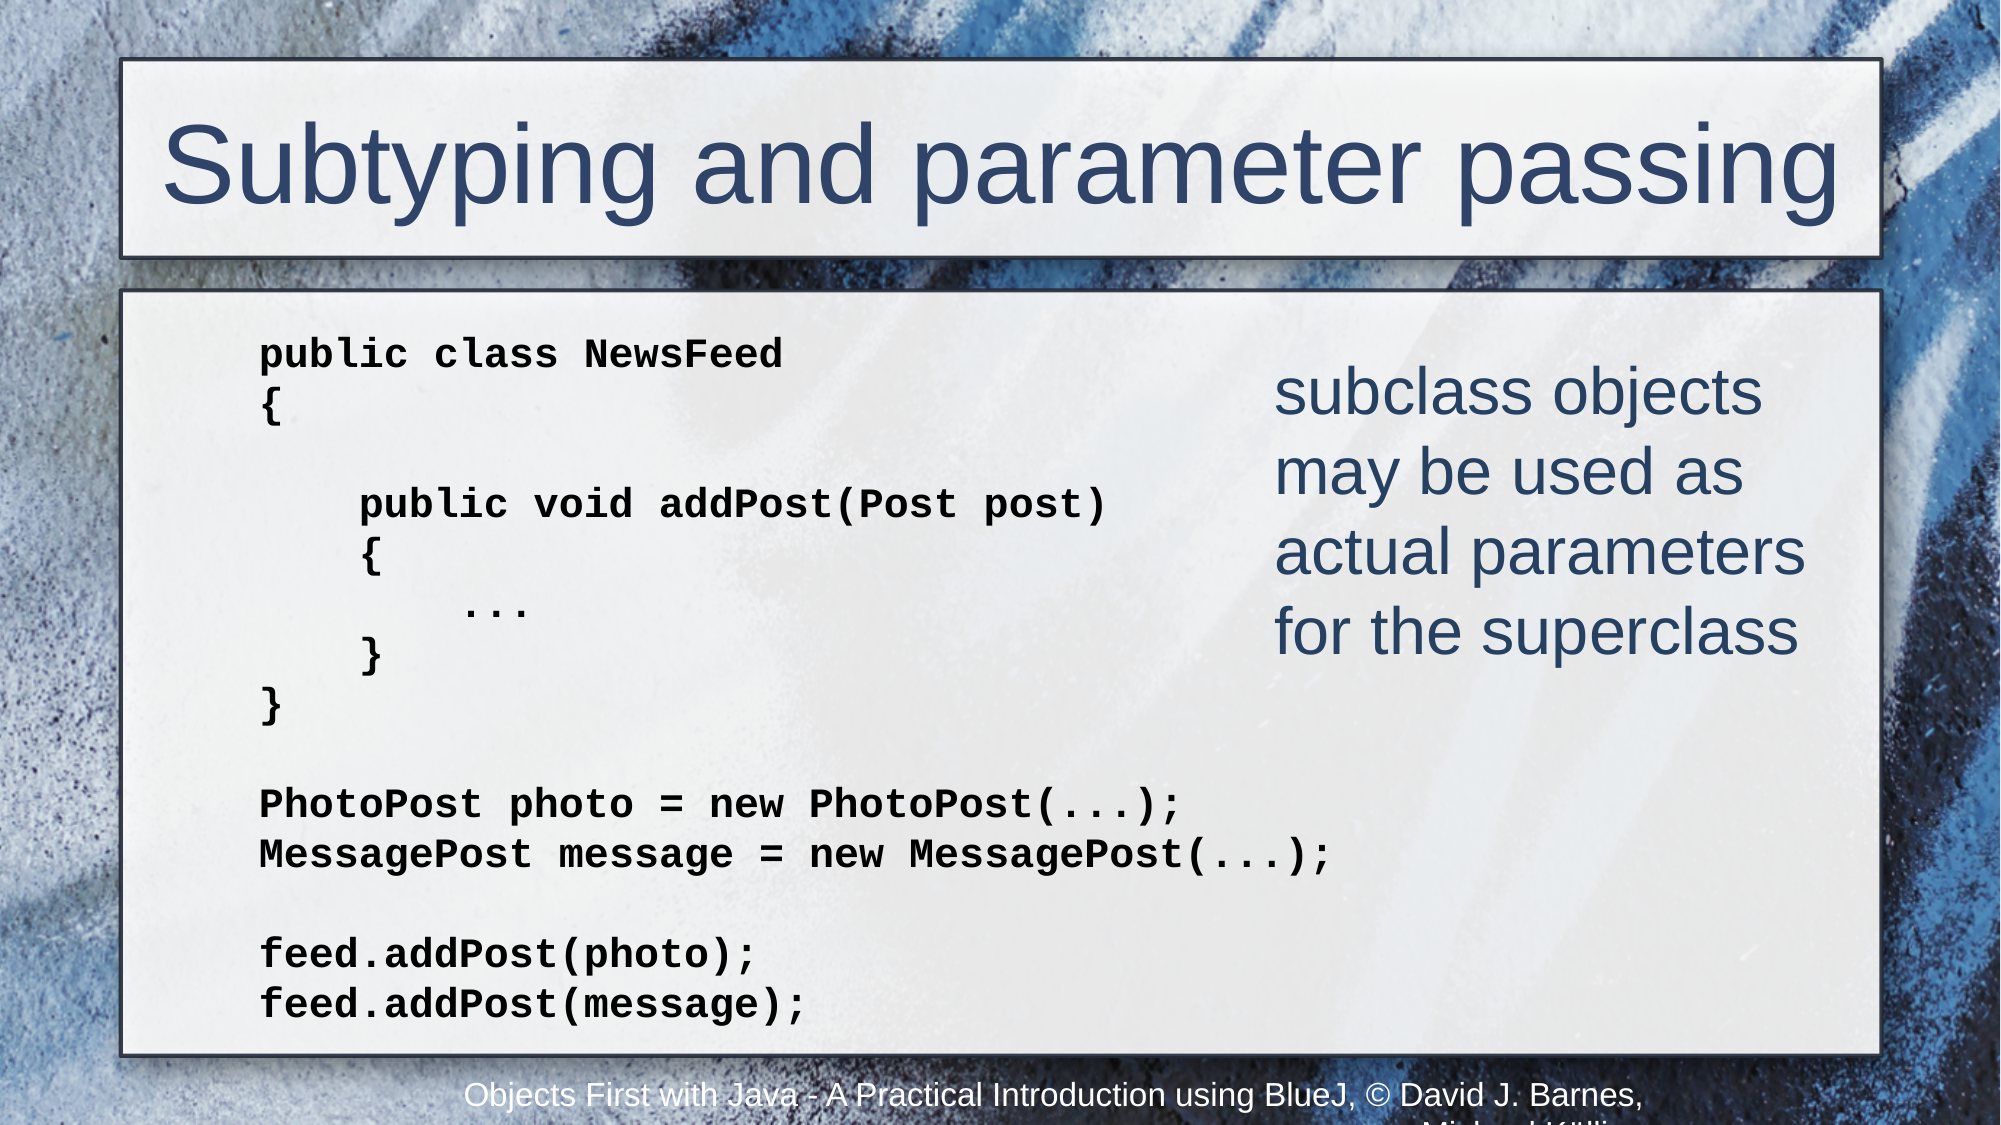

# Subtyping and parameter passing
public class NewsFeed
{

    public void addPost(Post post)
    {
        ...
    }
}

PhotoPost photo = new PhotoPost(...);
MessagePost message = new MessagePost(...);

feed.addPost(photo);
feed.addPost(message);
subclass objects may be used as actual parameters for the superclass